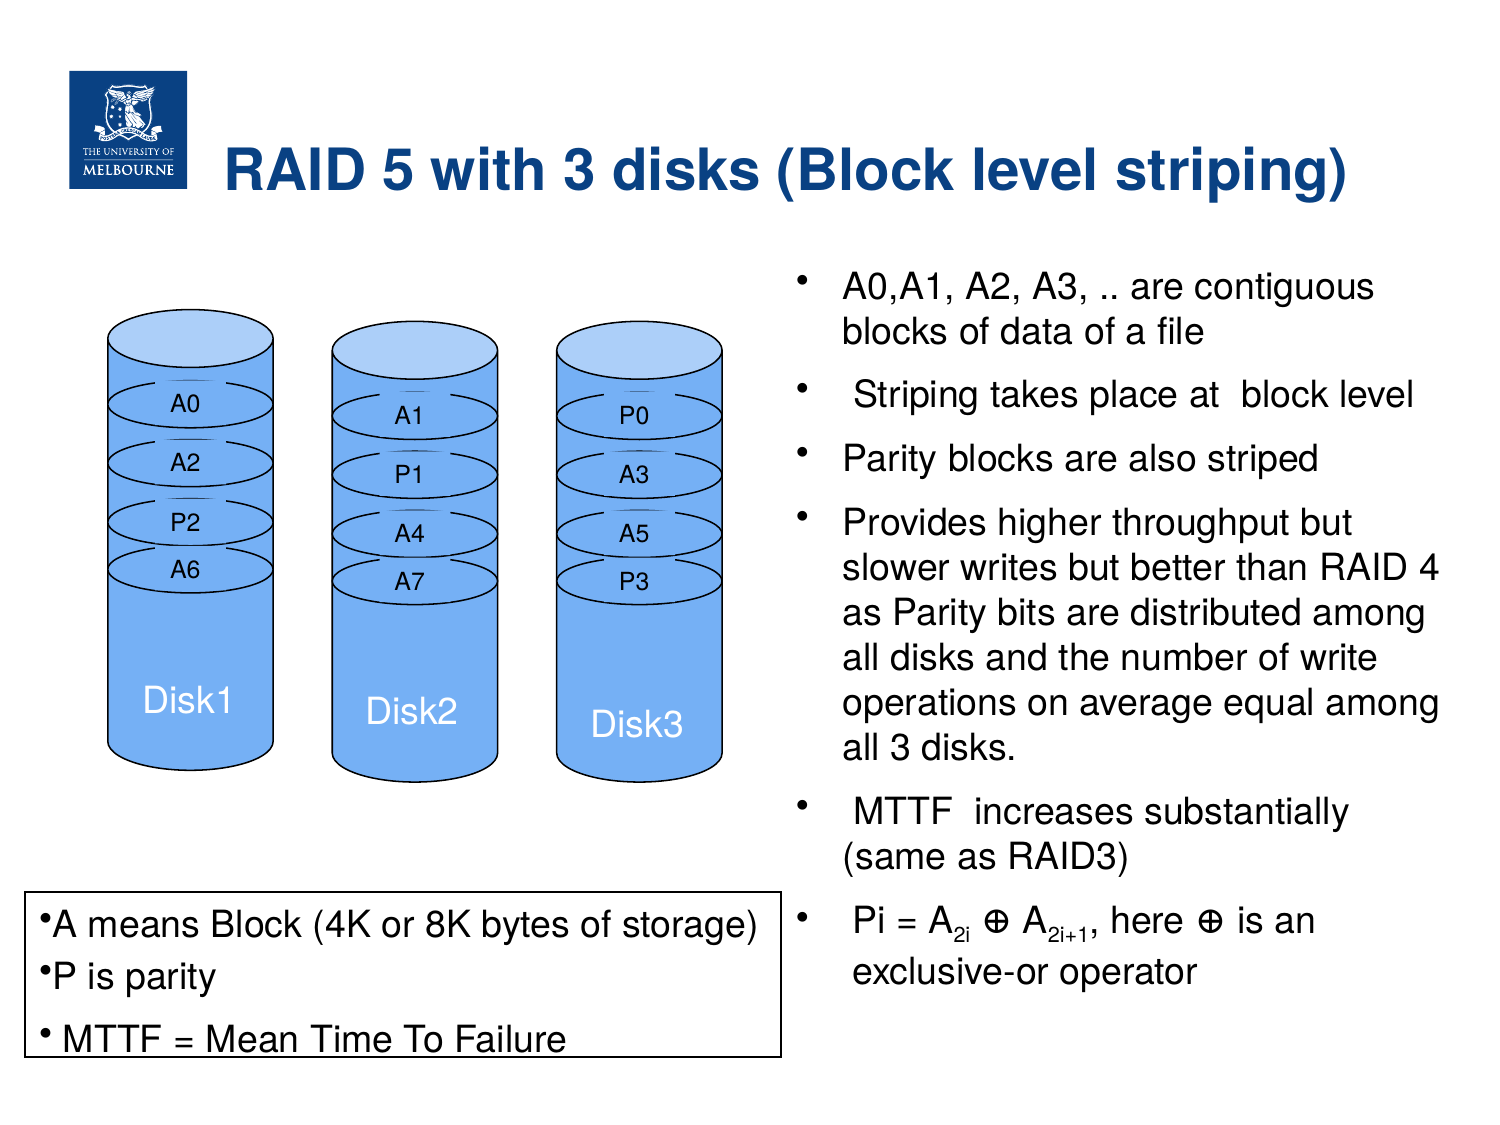

# RAID 5 with 3 disks (Block level striping)
A0,A1, A2, A3, .. are contiguous blocks of data of a file
 Striping takes place at  block level
Parity blocks are also striped
Provides higher throughput but slower writes but better than RAID 4 as Parity bits are distributed among all disks and the number of write operations on average equal among all 3 disks.
 MTTF  increases substantially (same as RAID3)
Pi = A2i ⊕ A2i+1, here ⊕ is an exclusive-or operator

A0

A2
P2
A6

A1

P1
A4
A7

P0

A3
A5
P3
Disk1
Disk2
Disk3
A means Block (4K or 8K bytes of storage)
P is parity

 MTTF = Mean Time To Failure